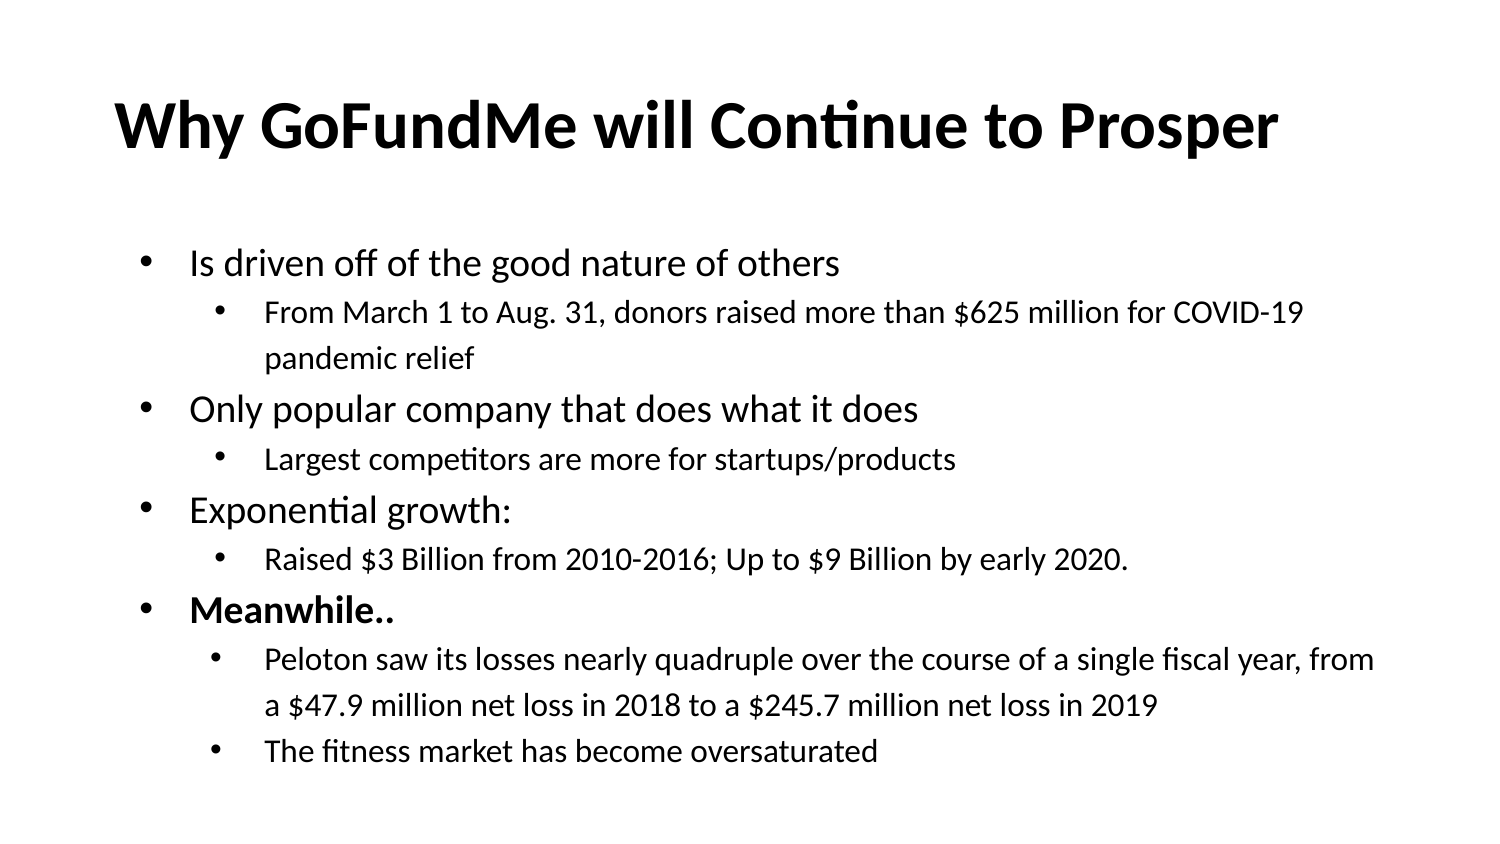

# Why GoFundMe will Continue to Prosper
Is driven off of the good nature of others
From March 1 to Aug. 31, donors raised more than $625 million for COVID-19 pandemic relief
Only popular company that does what it does
Largest competitors are more for startups/products
Exponential growth:
Raised $3 Billion from 2010-2016; Up to $9 Billion by early 2020.
Meanwhile..
Peloton saw its losses nearly quadruple over the course of a single fiscal year, from a $47.9 million net loss in 2018 to a $245.7 million net loss in 2019
The fitness market has become oversaturated